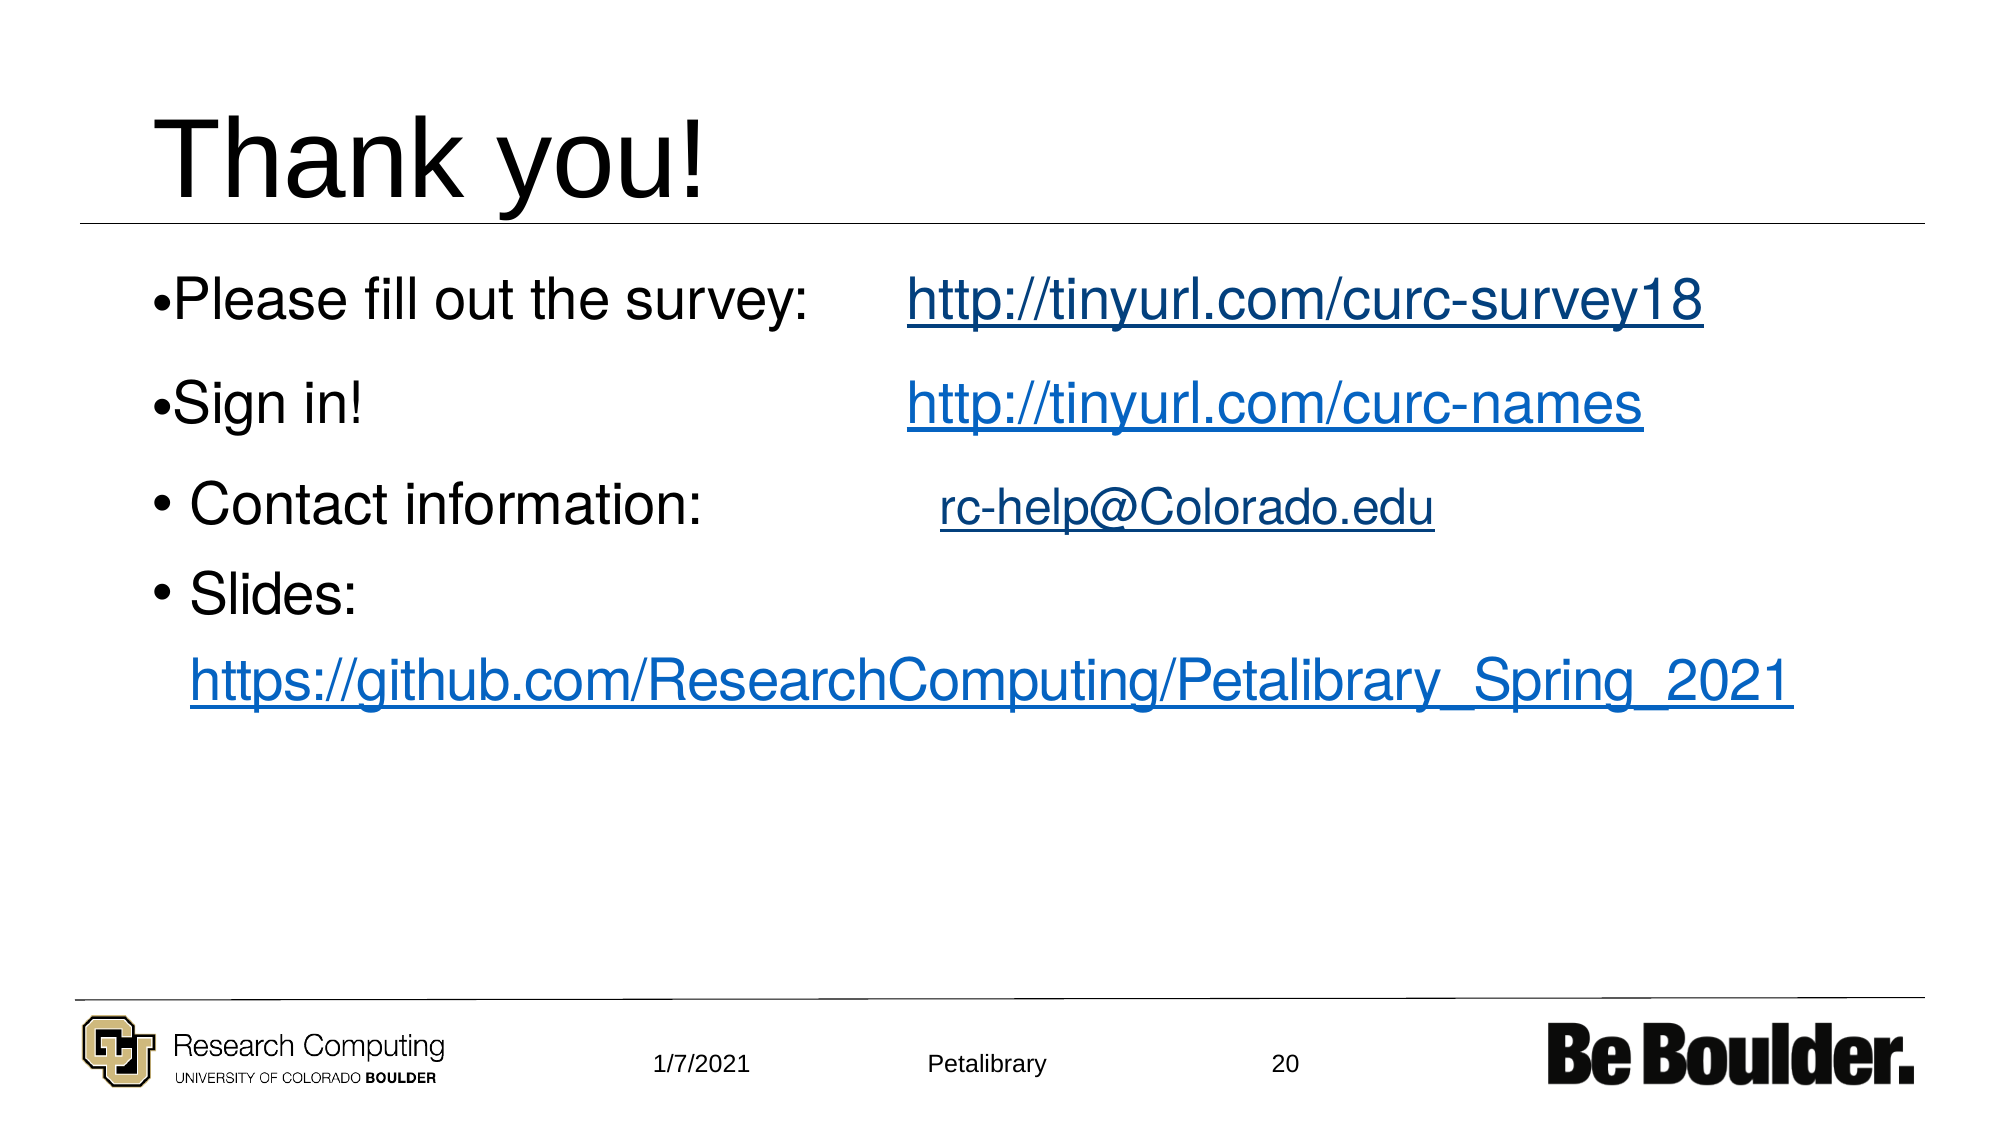

# Thank you!
Please fill out the survey: 	http://tinyurl.com/curc-survey18
Sign in! 				http://tinyurl.com/curc-names
Contact information: 		rc-help@Colorado.edu
Slides: https://github.com/ResearchComputing/Petalibrary_Spring_2021

1/7/2021
20
Petalibrary